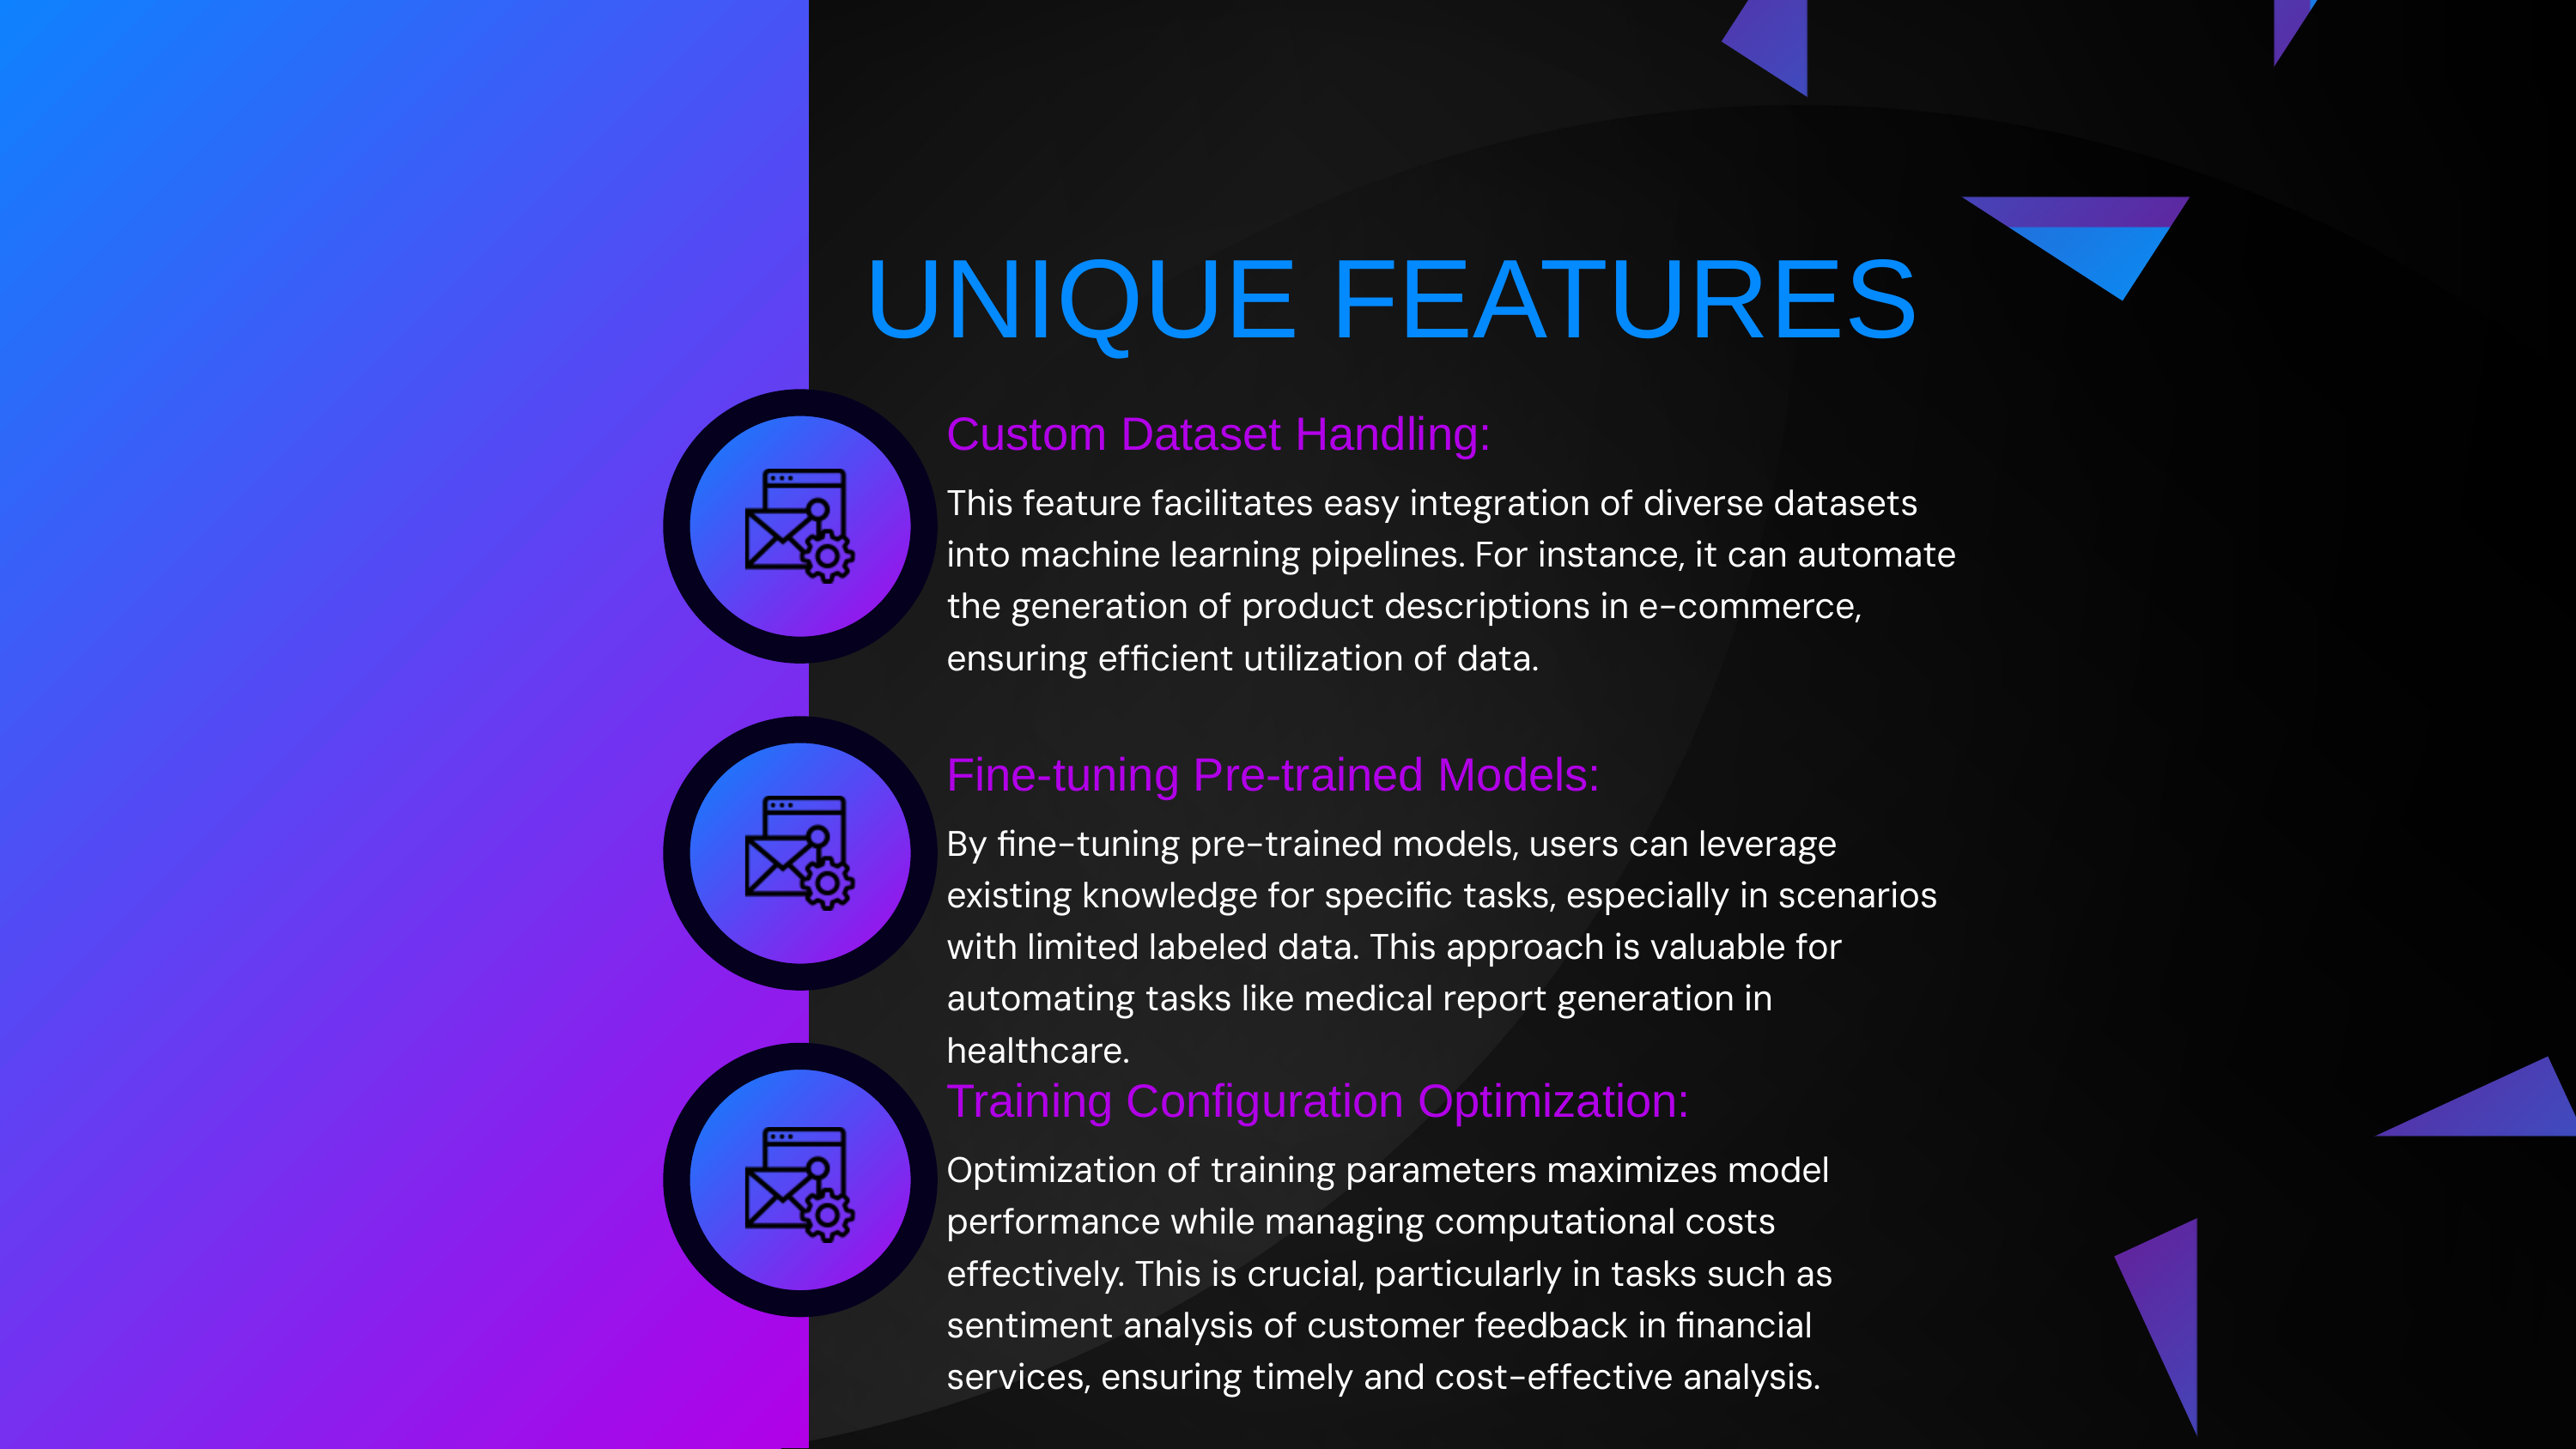

UNIQUE FEATURES
Custom Dataset Handling:

This feature facilitates easy integration of diverse datasets into machine learning pipelines. For instance, it can automate the generation of product descriptions in e-commerce, ensuring efficient utilization of data.

Fine-tuning Pre-trained Models:

By fine-tuning pre-trained models, users can leverage existing knowledge for specific tasks, especially in scenarios with limited labeled data. This approach is valuable for automating tasks like medical report generation in healthcare.

Training Configuration Optimization:

Optimization of training parameters maximizes model performance while managing computational costs effectively. This is crucial, particularly in tasks such as sentiment analysis of customer feedback in financial services, ensuring timely and cost-effective analysis.